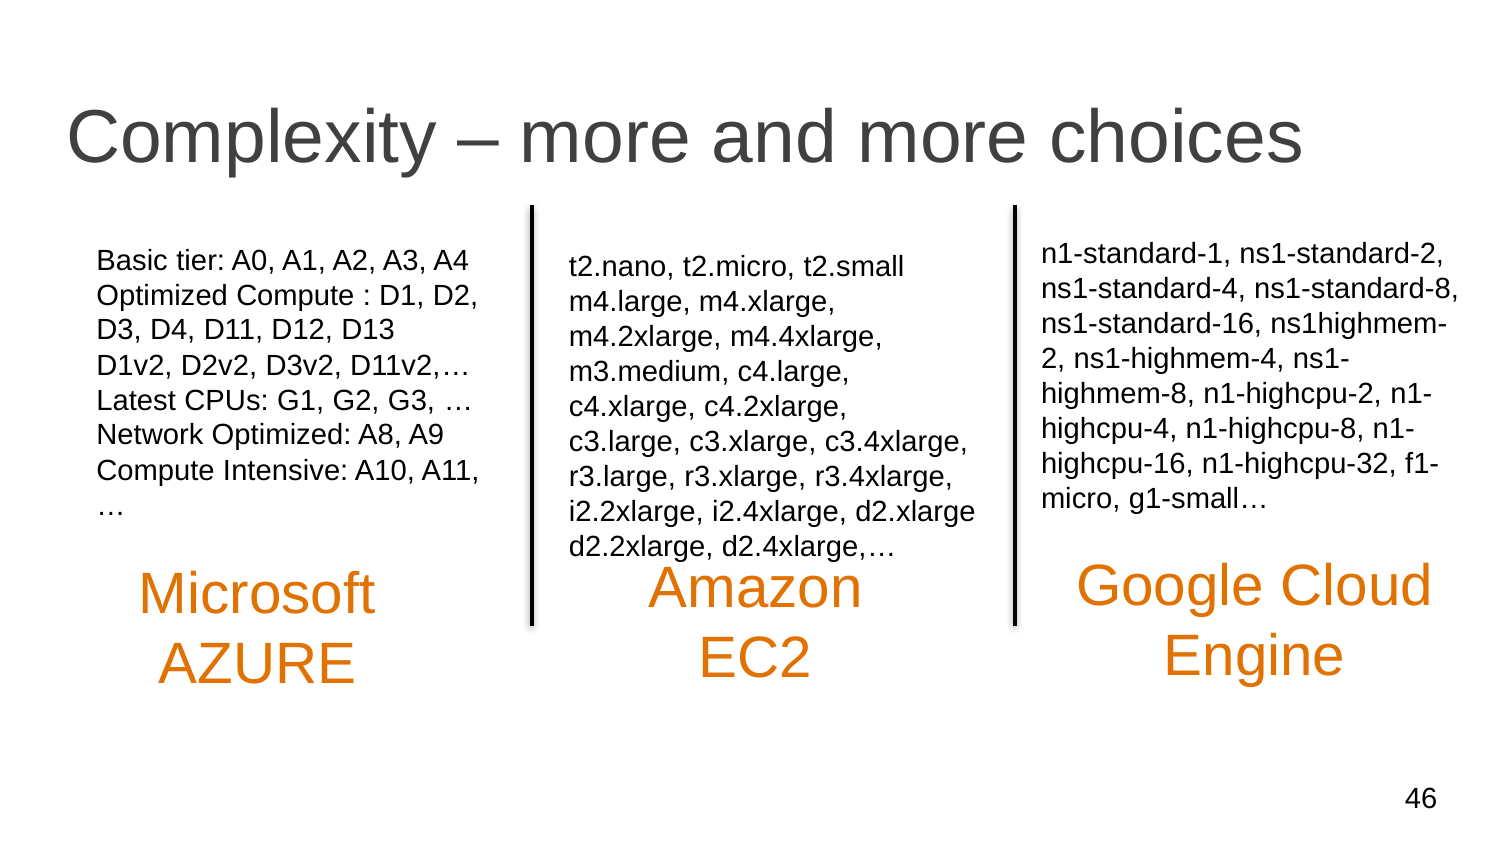

# Complexity – more and more choices
n1-standard-1, ns1-standard-2, ns1-standard-4, ns1-standard-8, ns1-standard-16, ns1highmem-2, ns1-highmem-4, ns1-highmem-8, n1-highcpu-2, n1-highcpu-4, n1-highcpu-8, n1-highcpu-16, n1-highcpu-32, f1-micro, g1-small…
t2.nano, t2.micro, t2.small
m4.large, m4.xlarge, m4.2xlarge, m4.4xlarge, m3.medium, c4.large, c4.xlarge, c4.2xlarge,
c3.large, c3.xlarge, c3.4xlarge,
r3.large, r3.xlarge, r3.4xlarge,
i2.2xlarge, i2.4xlarge, d2.xlarge d2.2xlarge, d2.4xlarge,…
Google Cloud Engine
Amazon EC2
Basic tier: A0, A1, A2, A3, A4
Optimized Compute : D1, D2, D3, D4, D11, D12, D13
D1v2, D2v2, D3v2, D11v2,…
Latest CPUs: G1, G2, G3, …
Network Optimized: A8, A9
Compute Intensive: A10, A11,…
Microsoft AZURE
46